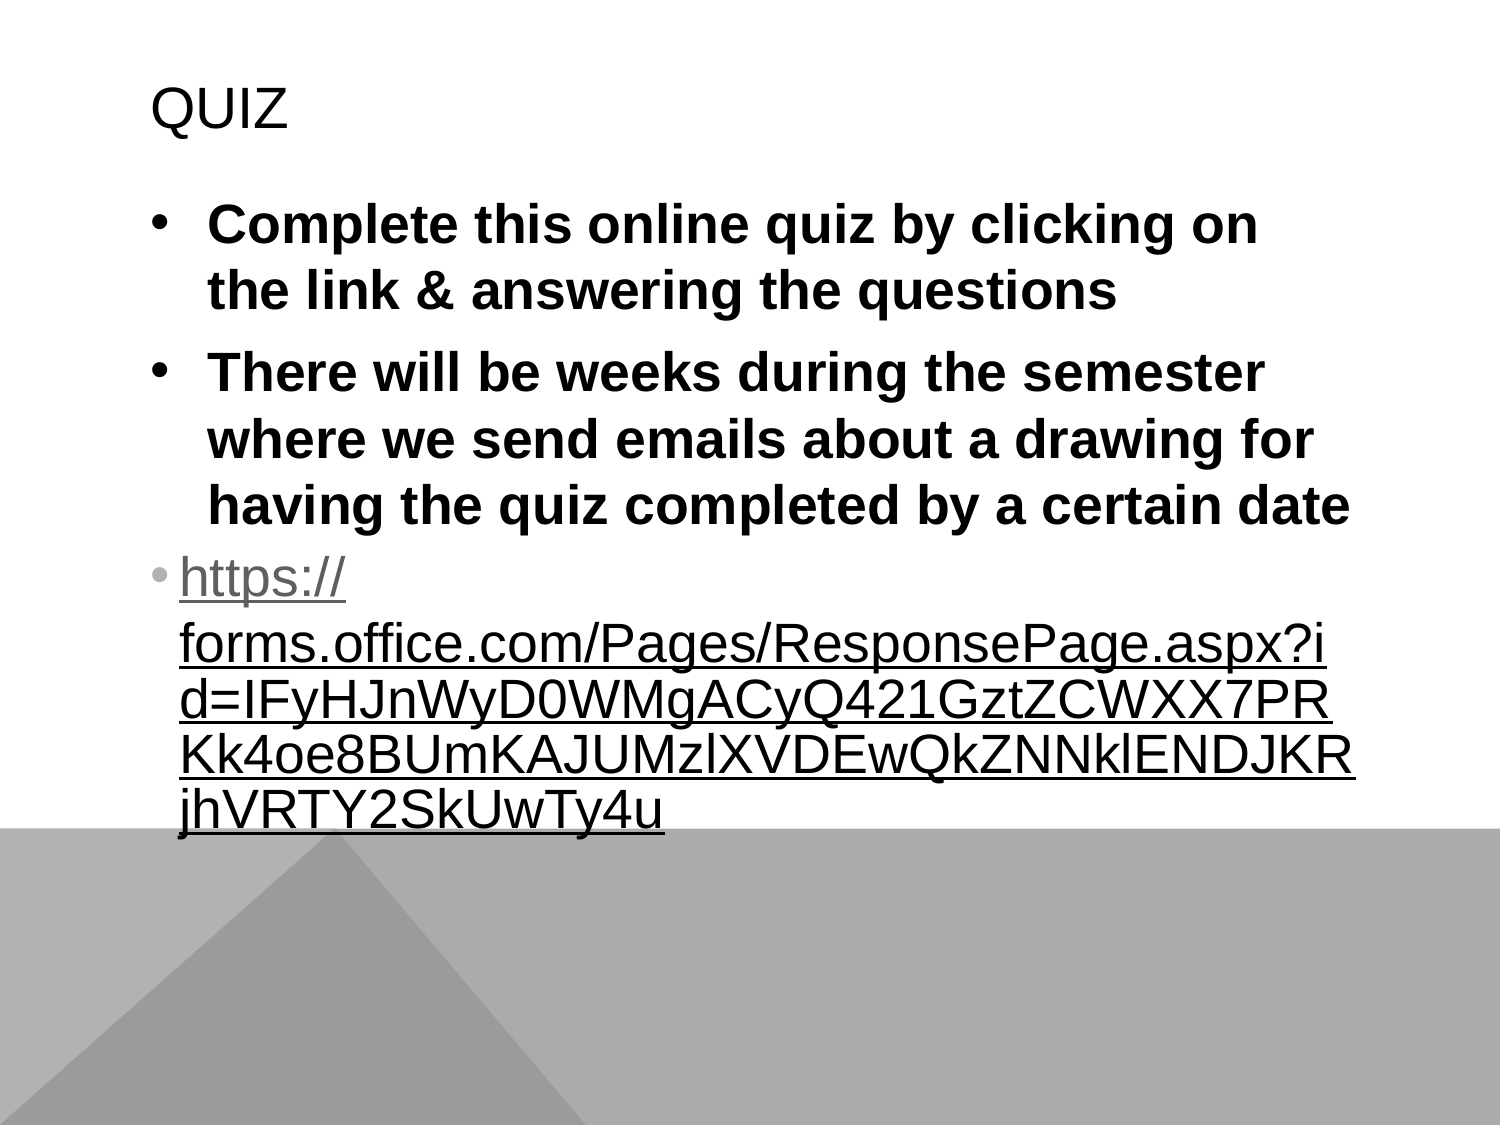

# Quiz
Complete this online quiz by clicking on the link & answering the questions
There will be weeks during the semester where we send emails about a drawing for having the quiz completed by a certain date
https://forms.office.com/Pages/ResponsePage.aspx?id=IFyHJnWyD0WMgACyQ421GztZCWXX7PRKk4oe8BUmKAJUMzlXVDEwQkZNNklENDJKRjhVRTY2SkUwTy4u